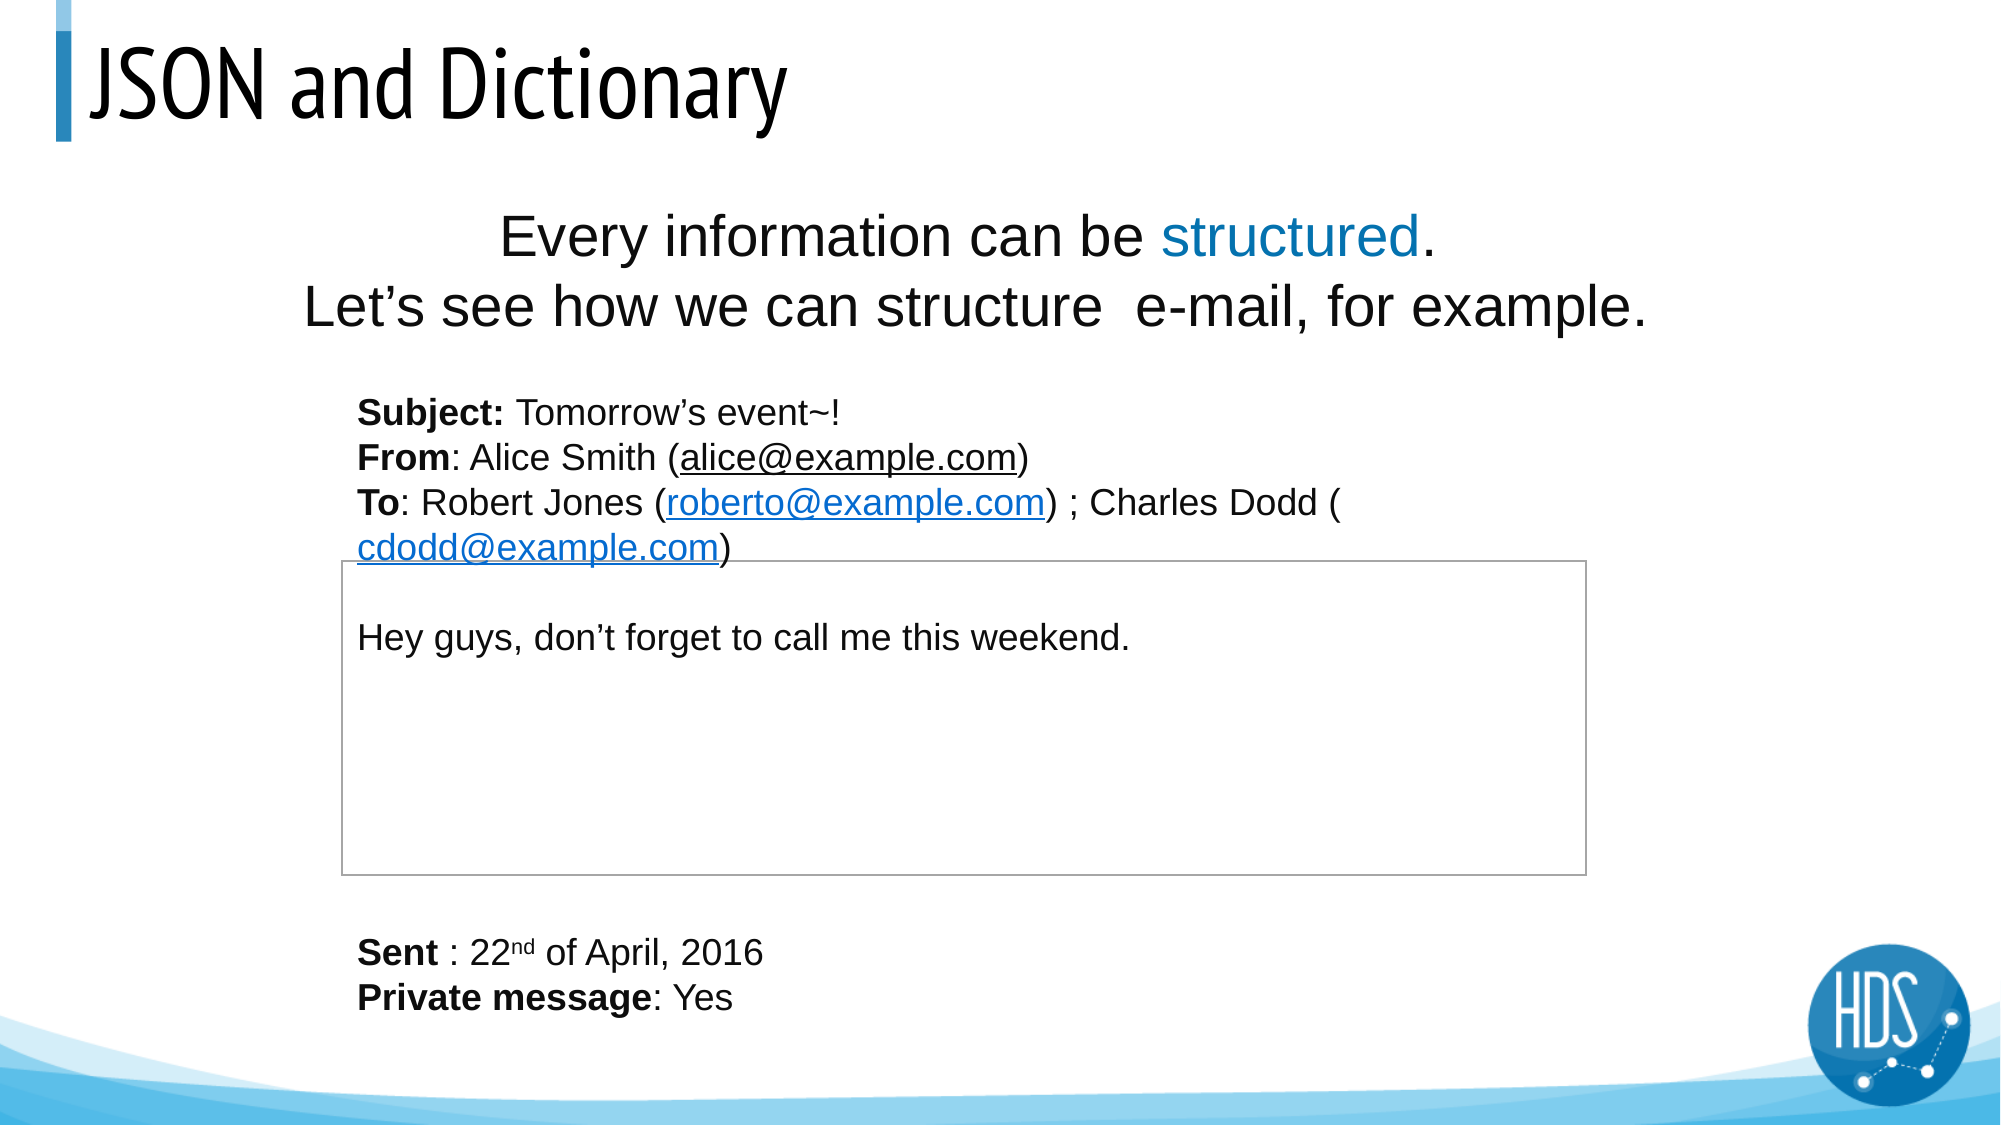

# JSON and Dictionary
Every information can be structured.
Let’s see how we can structure  e-mail, for example.
Subject: Tomorrow’s event~!
From: Alice Smith (alice@example.com)
To: Robert Jones (roberto@example.com) ; Charles Dodd (cdodd@example.com)

Hey guys, don’t forget to call me this weekend.

Sent : 22nd of April, 2016
Private message: Yes